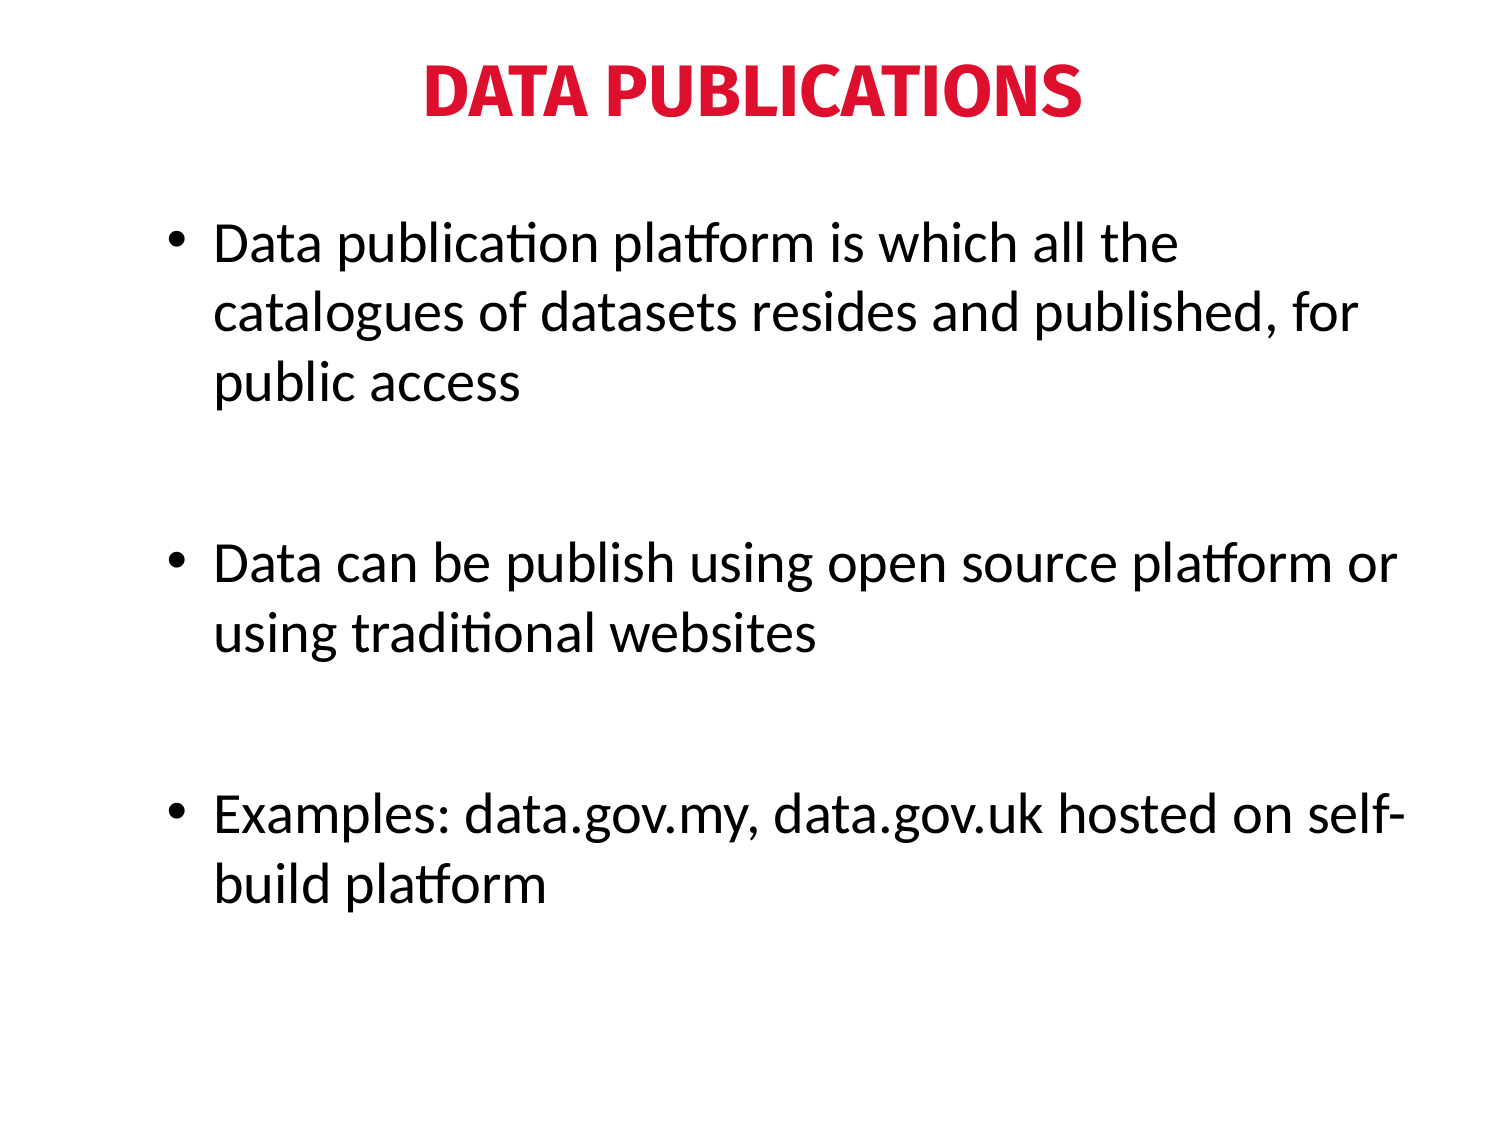

# DATA PUBLICATIONS

Data publication platform is which all the catalogues of datasets resides and published, for public access

Data can be publish using open source platform or using traditional websites

Examples: data.gov.my, data.gov.uk hosted on self-build platform